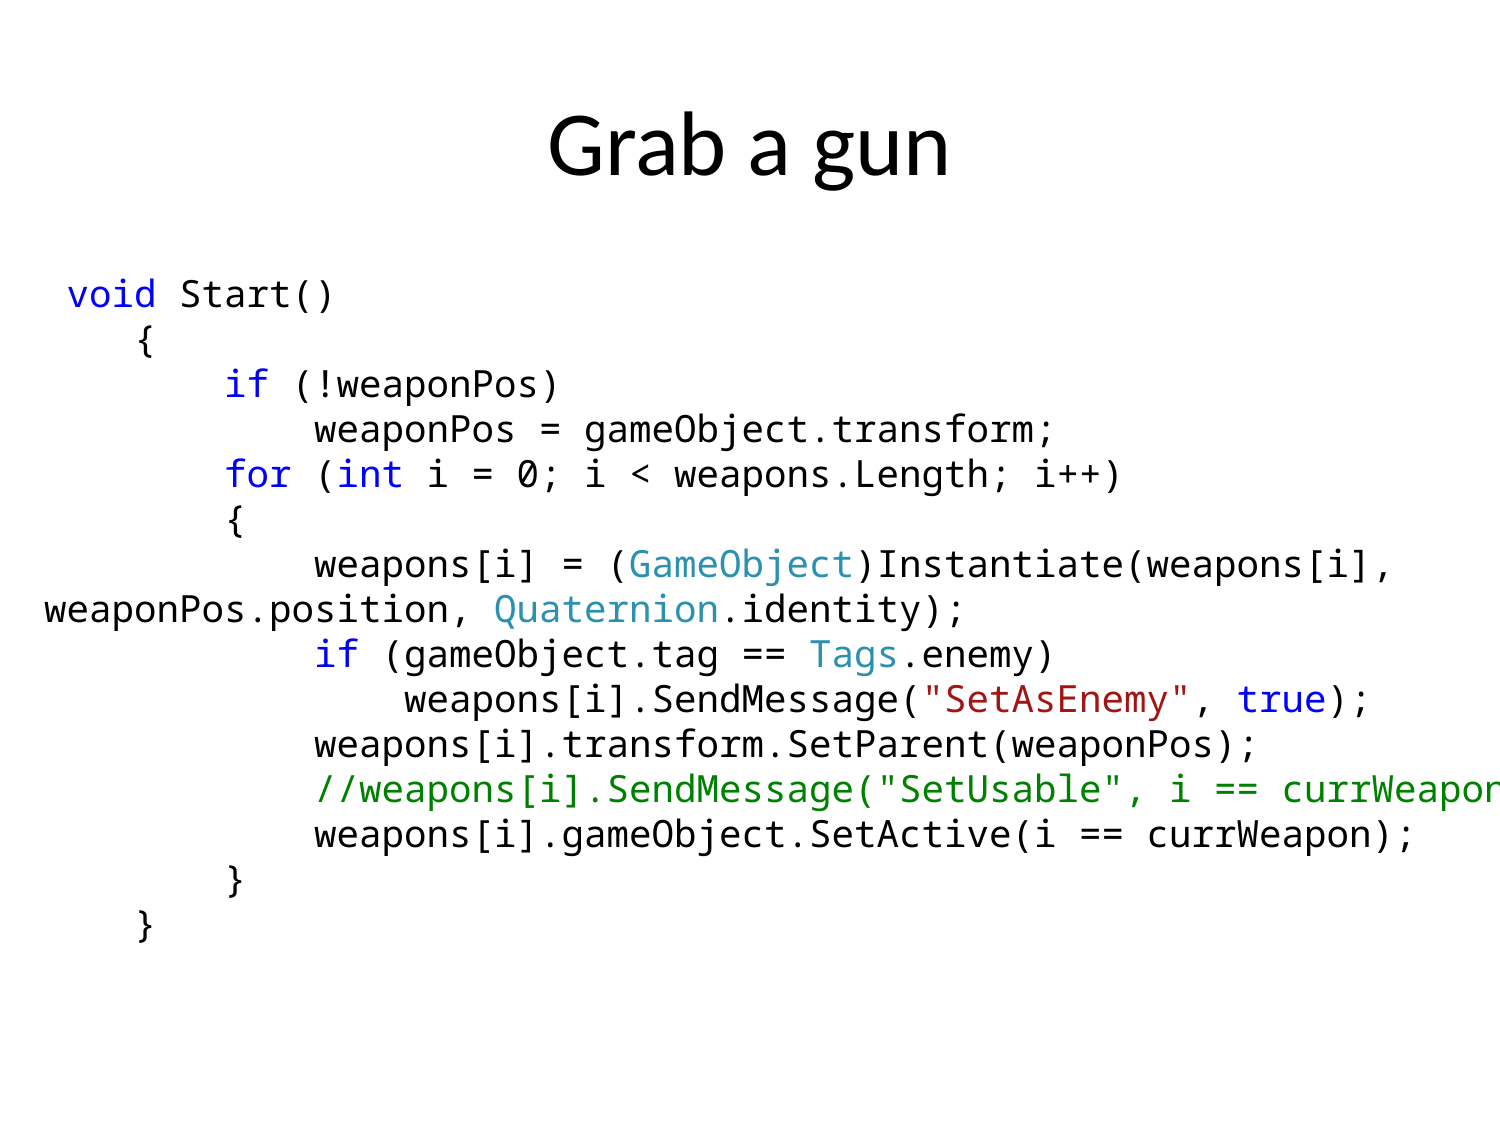

# Grab a gun
 void Start()
    {
        if (!weaponPos)
            weaponPos = gameObject.transform;
        for (int i = 0; i < weapons.Length; i++)
        {
            weapons[i] = (GameObject)Instantiate(weapons[i], weaponPos.position, Quaternion.identity);
            if (gameObject.tag == Tags.enemy)
                weapons[i].SendMessage("SetAsEnemy", true);
            weapons[i].transform.SetParent(weaponPos);
            //weapons[i].SendMessage("SetUsable", i == currWeapon);
            weapons[i].gameObject.SetActive(i == currWeapon);
        }
    }